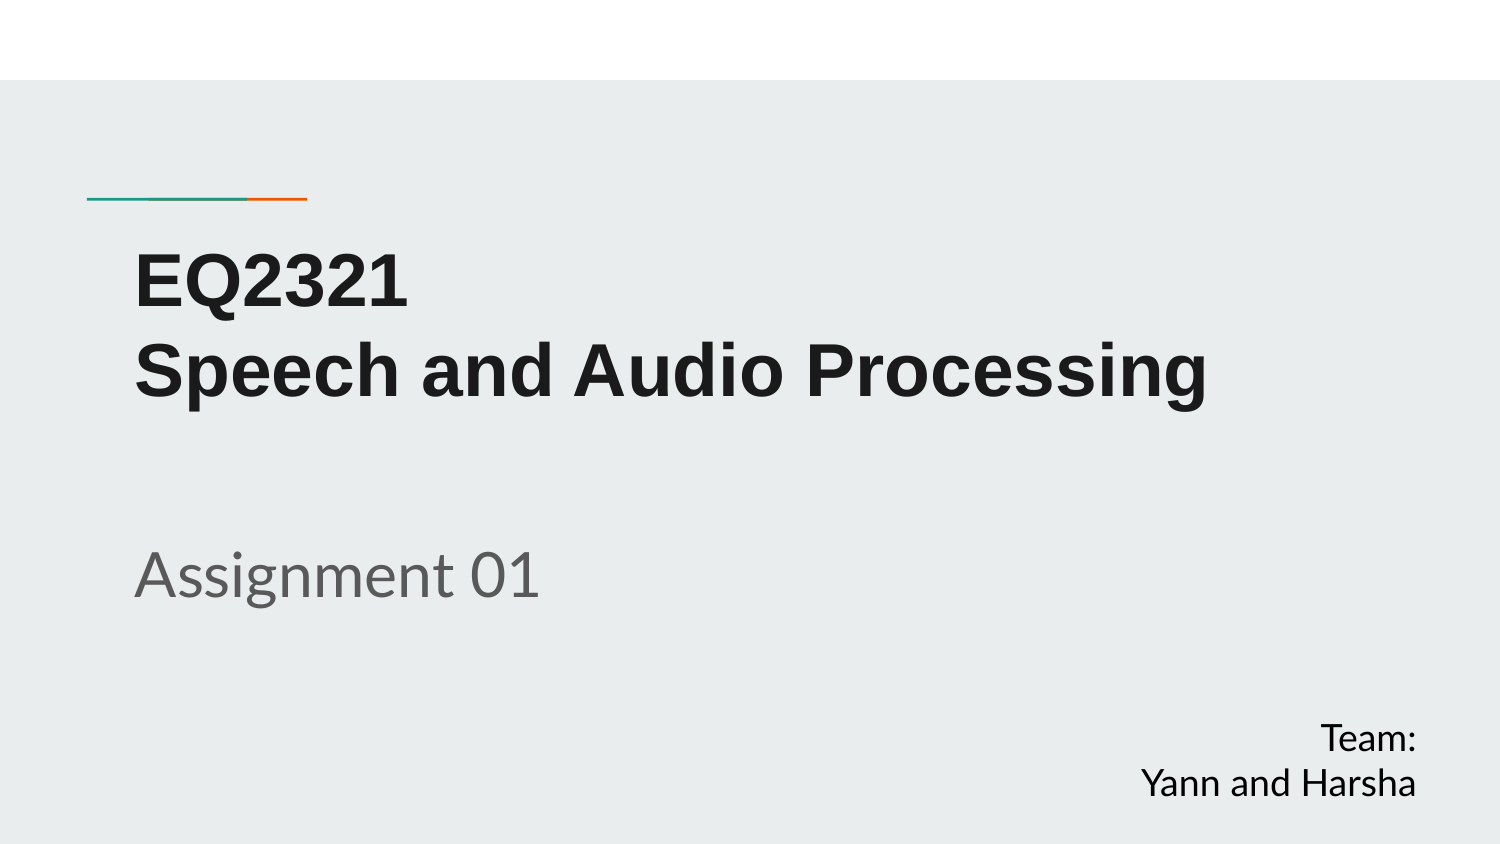

# EQ2321
Speech and Audio Processing
Assignment 01
Team:
Yann and Harsha